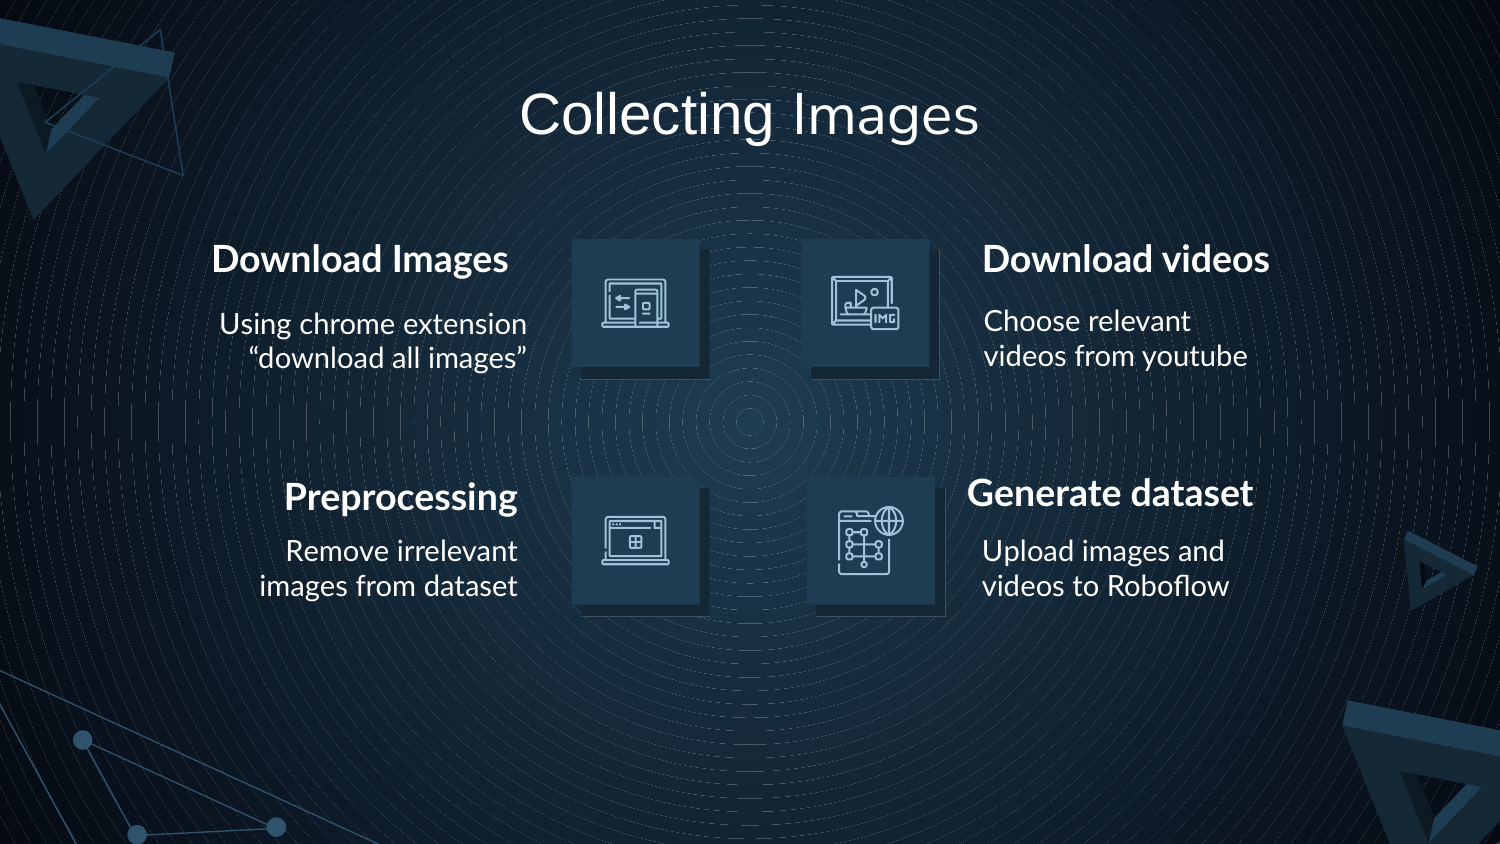

# Collecting Images
Download Images

Download videos

Using chrome extension “download all images”
Choose relevant videos from youtube
Preprocessing

Generate dataset

Remove irrelevant images from dataset
Upload images and videos to Roboflow